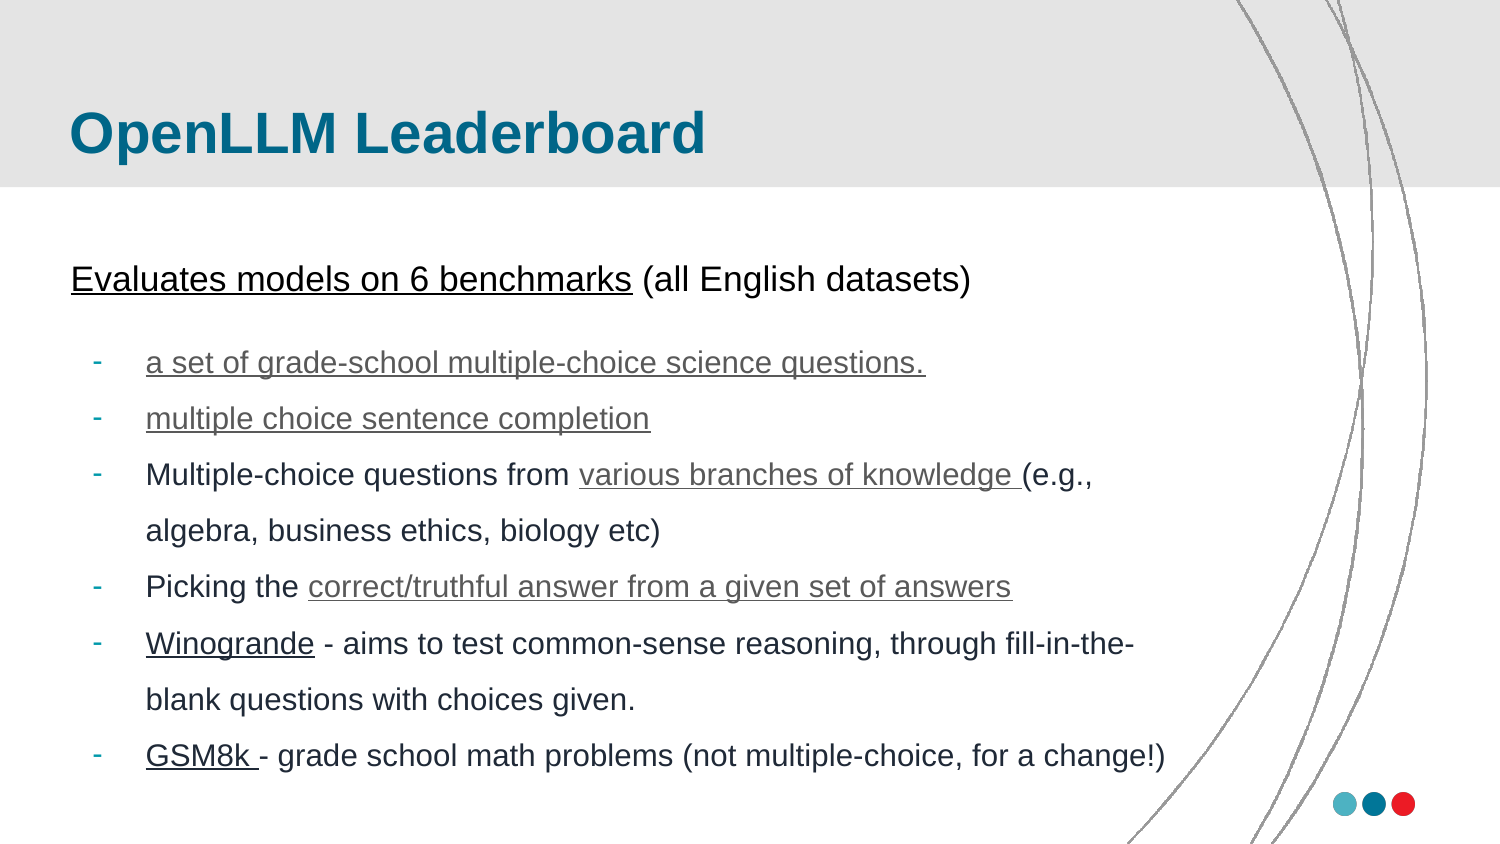

# OpenLLM Leaderboard
Evaluates models on 6 benchmarks (all English datasets)
a set of grade-school multiple-choice science questions.
multiple choice sentence completion
Multiple-choice questions from various branches of knowledge (e.g., algebra, business ethics, biology etc)
Picking the correct/truthful answer from a given set of answers
Winogrande - aims to test common-sense reasoning, through fill-in-the-blank questions with choices given.
GSM8k - grade school math problems (not multiple-choice, for a change!)